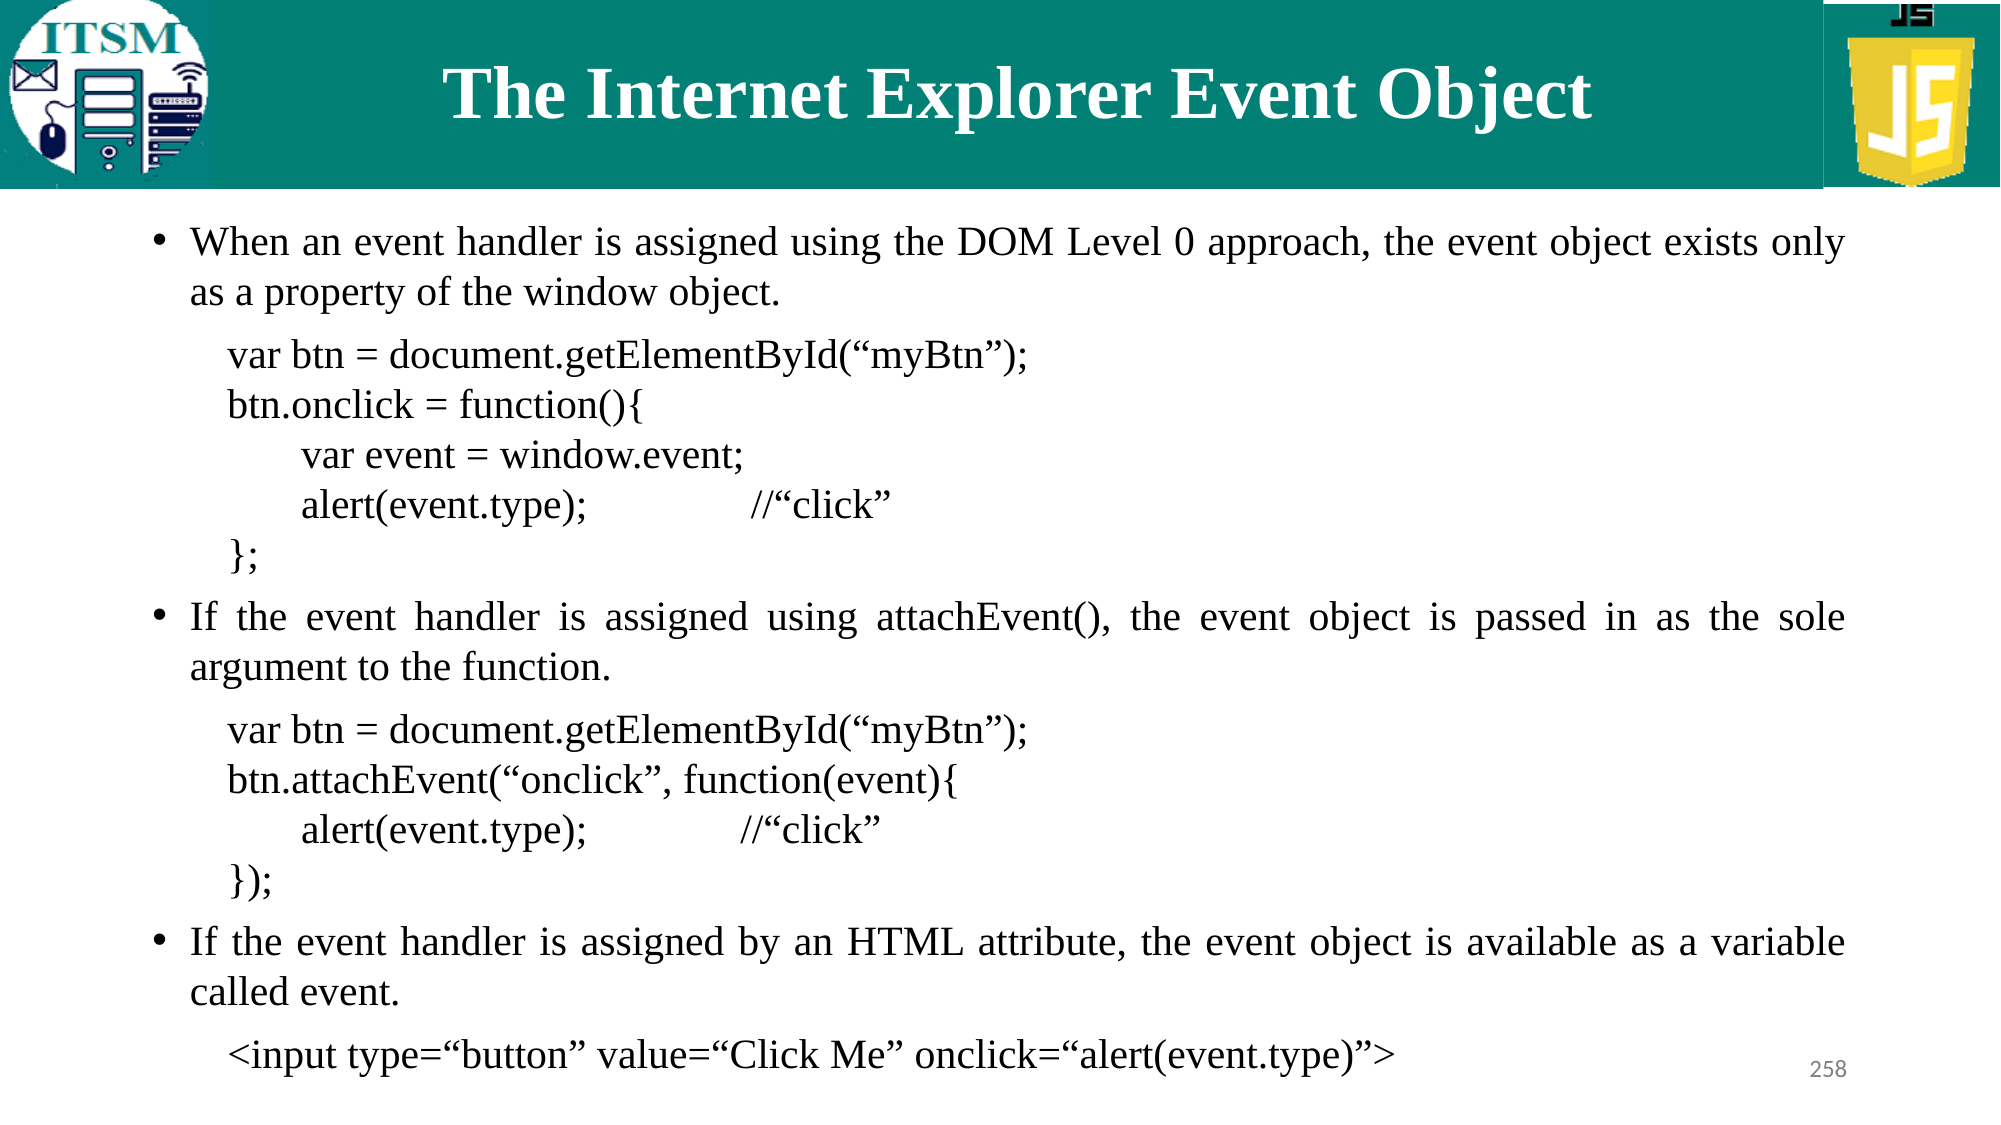

# The Internet Explorer Event Object
When an event handler is assigned using the DOM Level 0 approach, the event object exists only as a property of the window object.
var btn = document.getElementById(“myBtn”);
btn.onclick = function(){
       var event = window.event;
       alert(event.type); 	       //“click”
};
If the event handler is assigned using attachEvent(), the event object is passed in as the sole argument to the function.
var btn = document.getElementById(“myBtn”);
btn.attachEvent(“onclick”, function(event){
       alert(event.type); 	      //“click”
});
If the event handler is assigned by an HTML attribute, the event object is available as a variable called event.
<input type=“button” value=“Click Me” onclick=“alert(event.type)”>
258